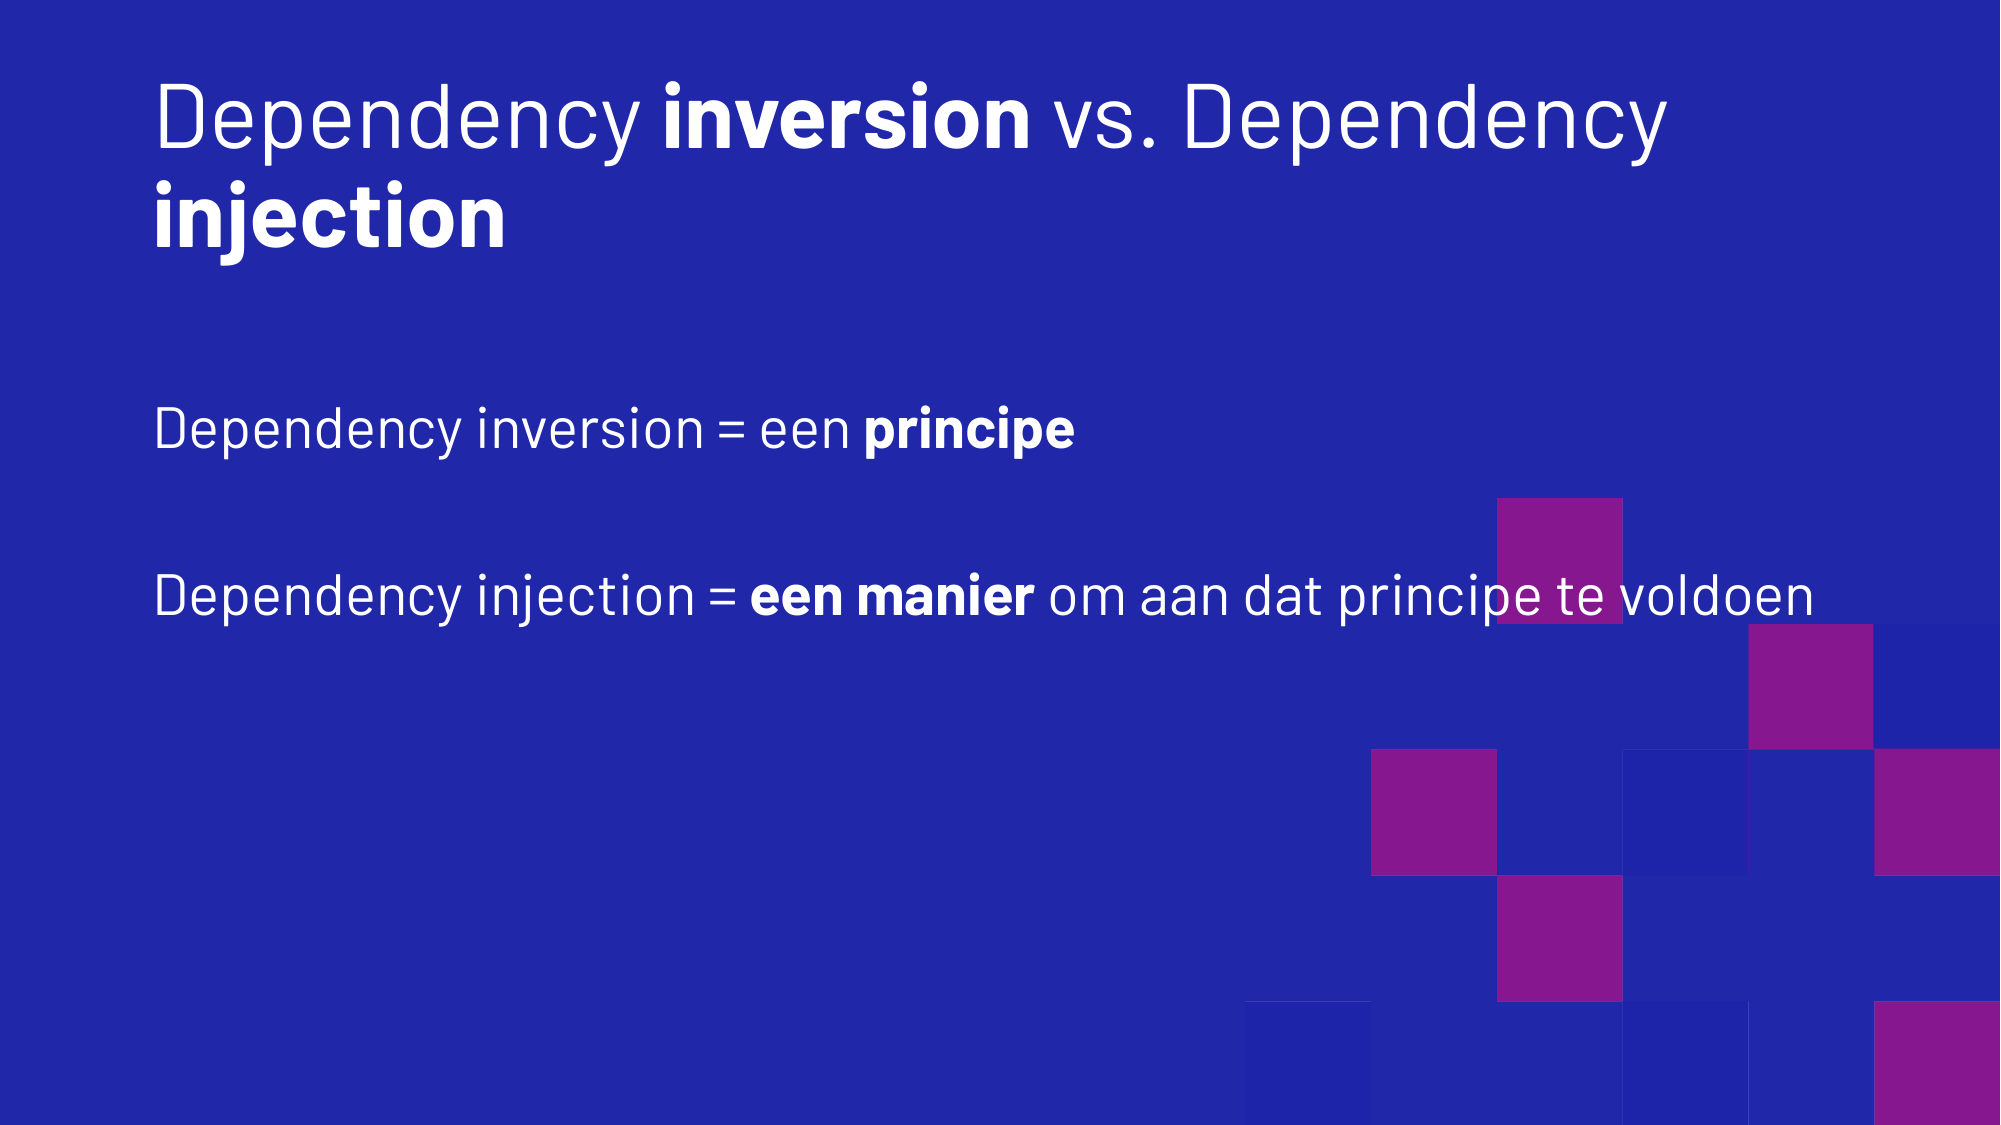

# Dependency inversion vs. Dependency injection

Dependency inversion = een principe

Dependency injection = een manier om aan dat principe te voldoen